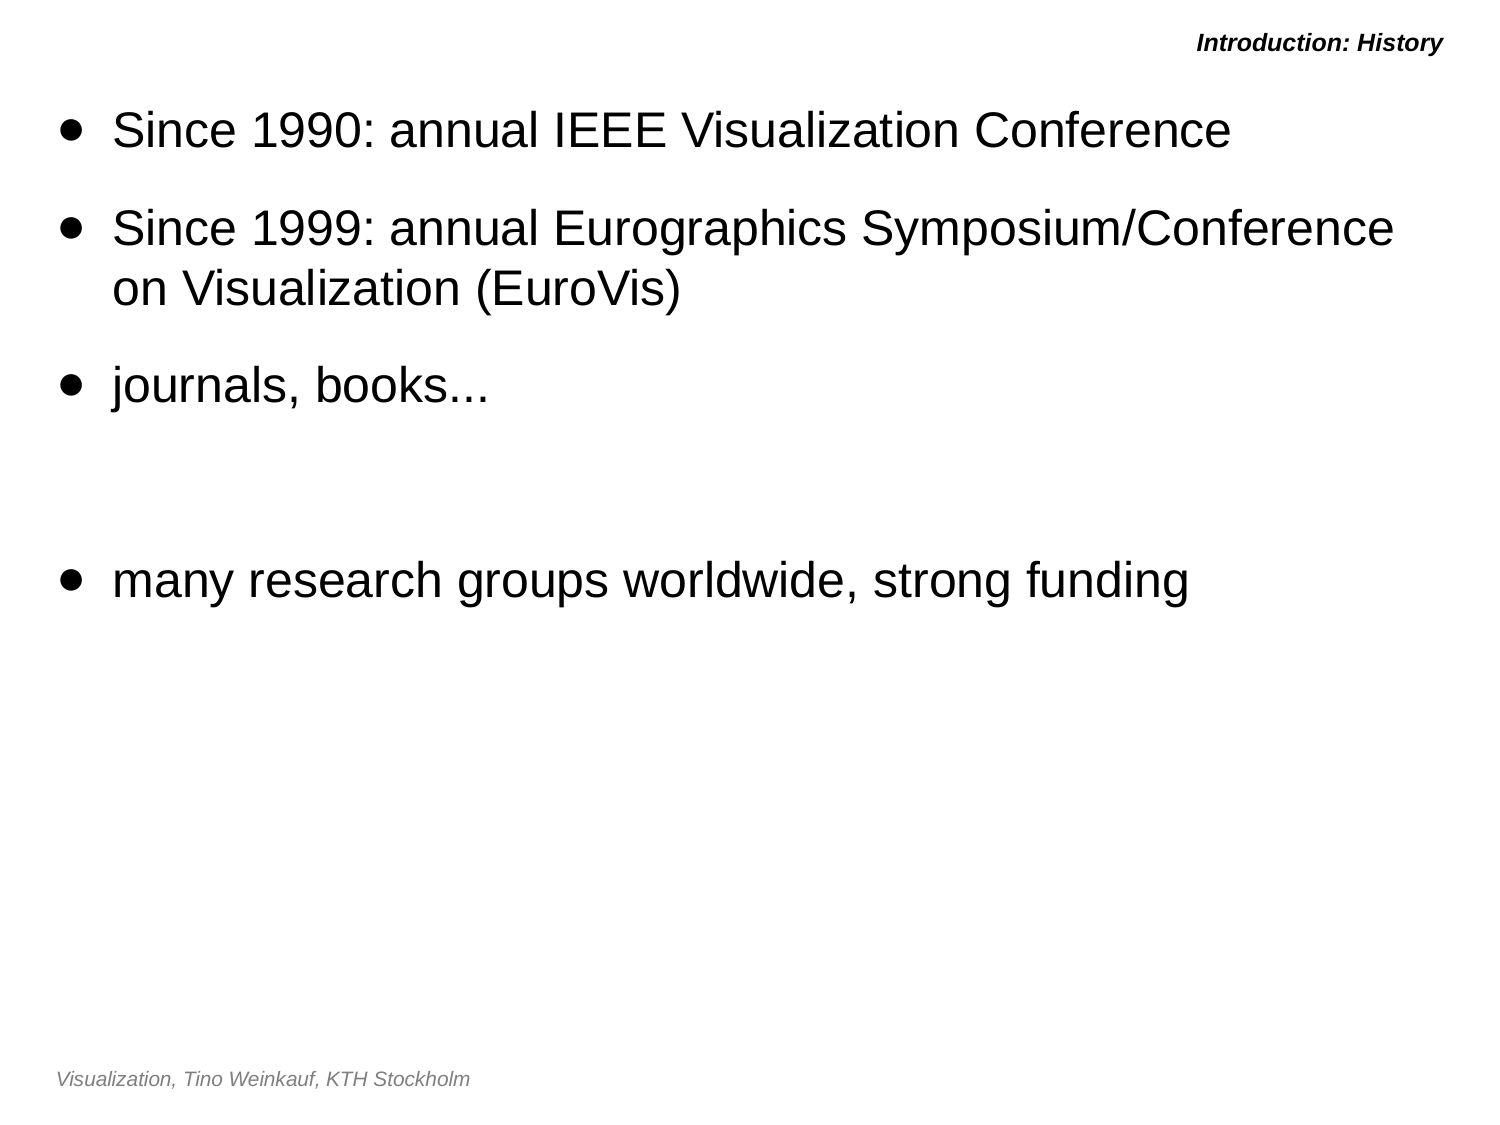

# Introduction: History
Since 1990: annual IEEE Visualization Conference
Since 1999: annual Eurographics Symposium/Conference on Visualization (EuroVis)
journals, books...

many research groups worldwide, strong funding